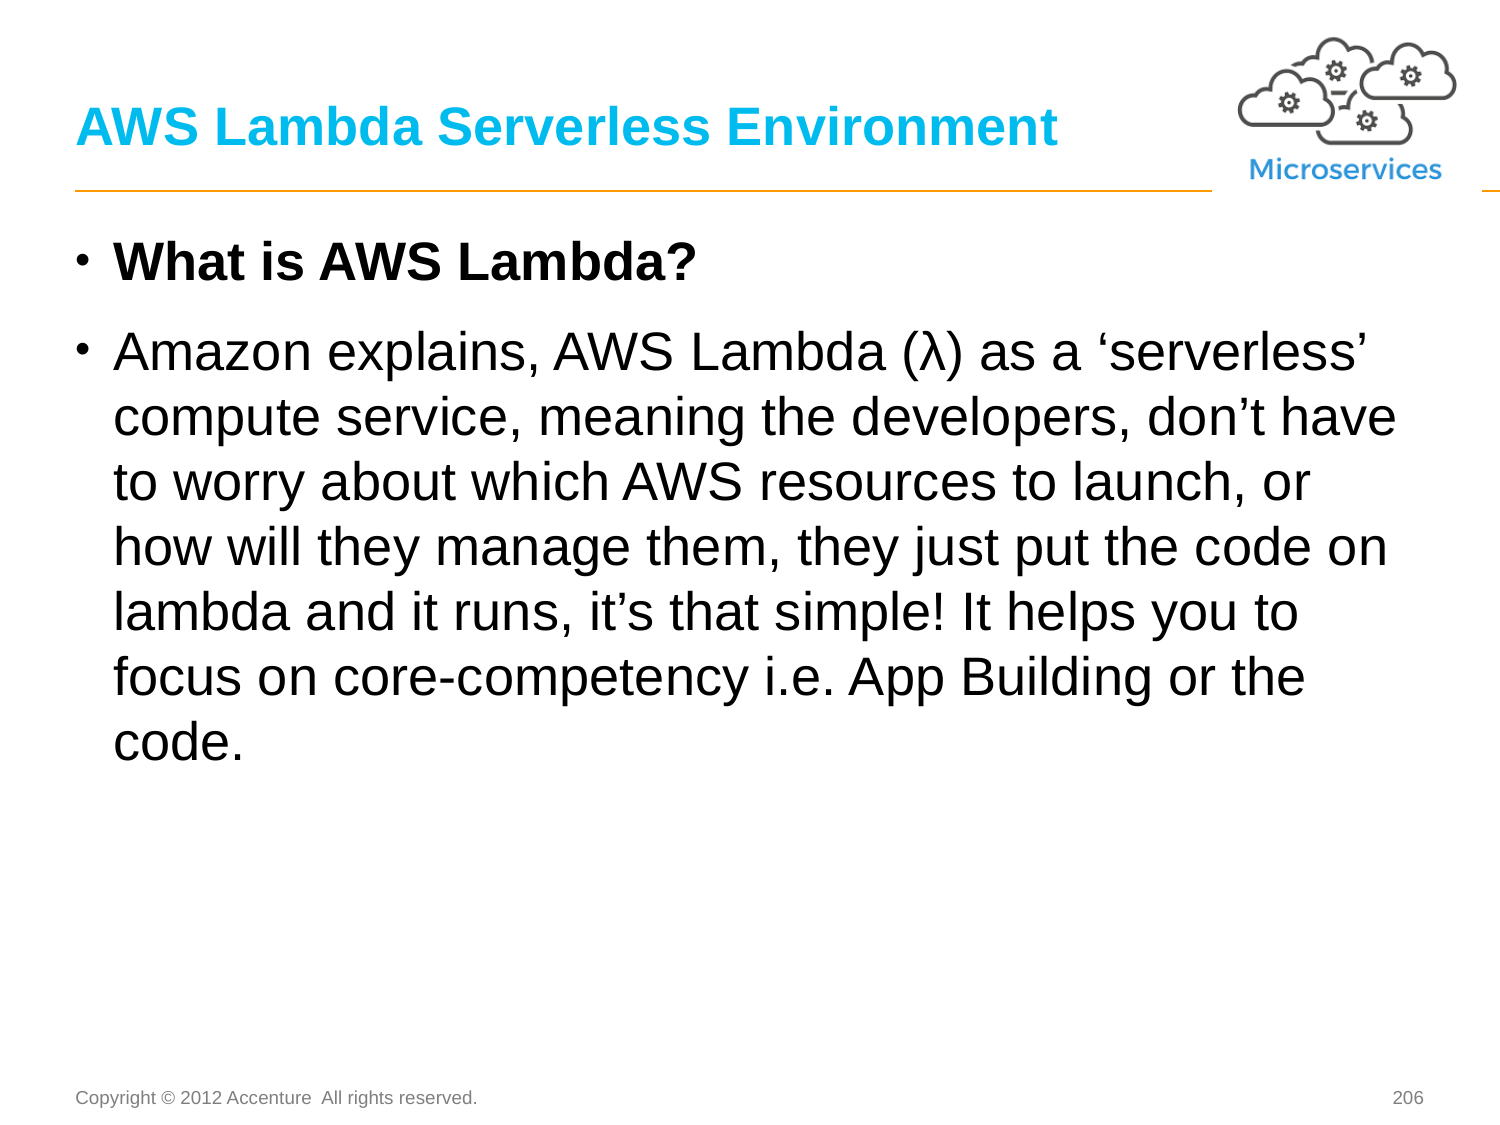

# AWS Lambda Serverless Environment
What is AWS Lambda?
Amazon explains, AWS Lambda (λ) as a ‘serverless’ compute service, meaning the developers, don’t have to worry about which AWS resources to launch, or how will they manage them, they just put the code on lambda and it runs, it’s that simple! It helps you to focus on core-competency i.e. App Building or the code.